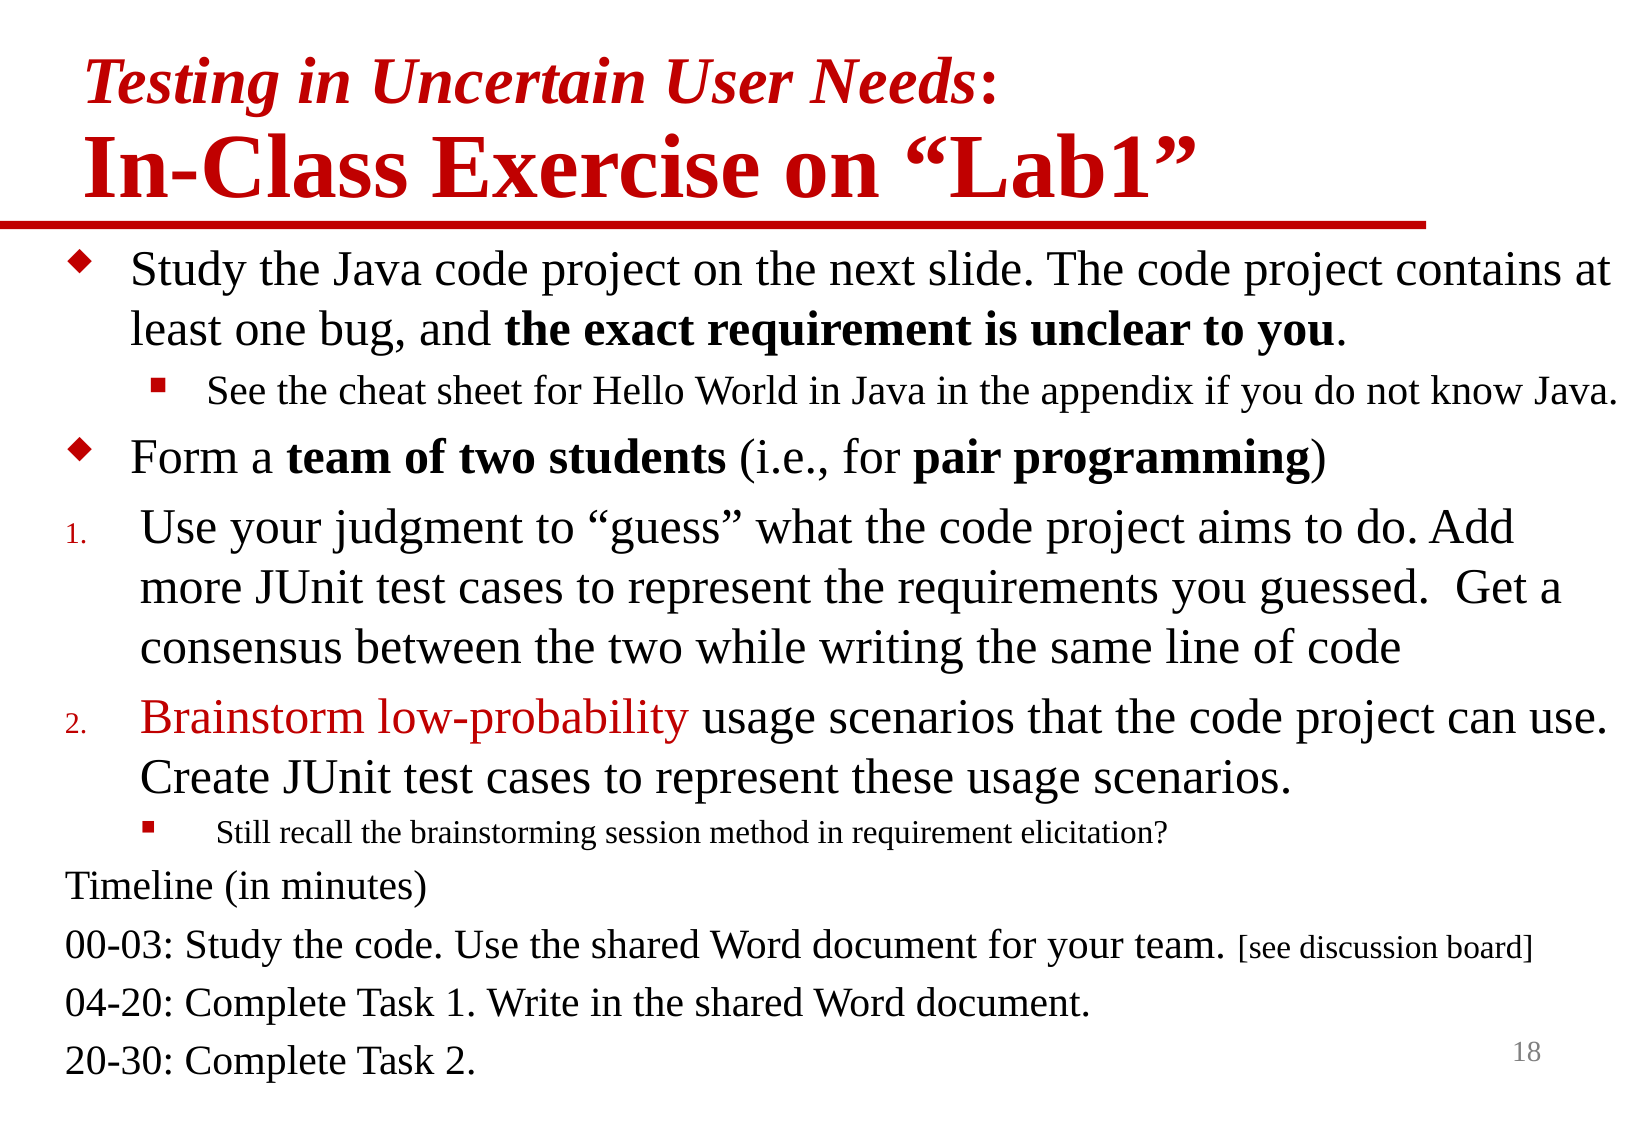

# Testing in Uncertain User Needs: In-Class Exercise on “Lab1”
Study the Java code project on the next slide. The code project contains at least one bug, and the exact requirement is unclear to you.
See the cheat sheet for Hello World in Java in the appendix if you do not know Java.
Form a team of two students (i.e., for pair programming)
Use your judgment to “guess” what the code project aims to do. Add more JUnit test cases to represent the requirements you guessed.  Get a consensus between the two while writing the same line of code
Brainstorm low-probability usage scenarios that the code project can use. Create JUnit test cases to represent these usage scenarios.
Still recall the brainstorming session method in requirement elicitation?
Timeline (in minutes)
00-03: Study the code. Use the shared Word document for your team. [see discussion board]
04-20: Complete Task 1. Write in the shared Word document.
20-30: Complete Task 2.
18